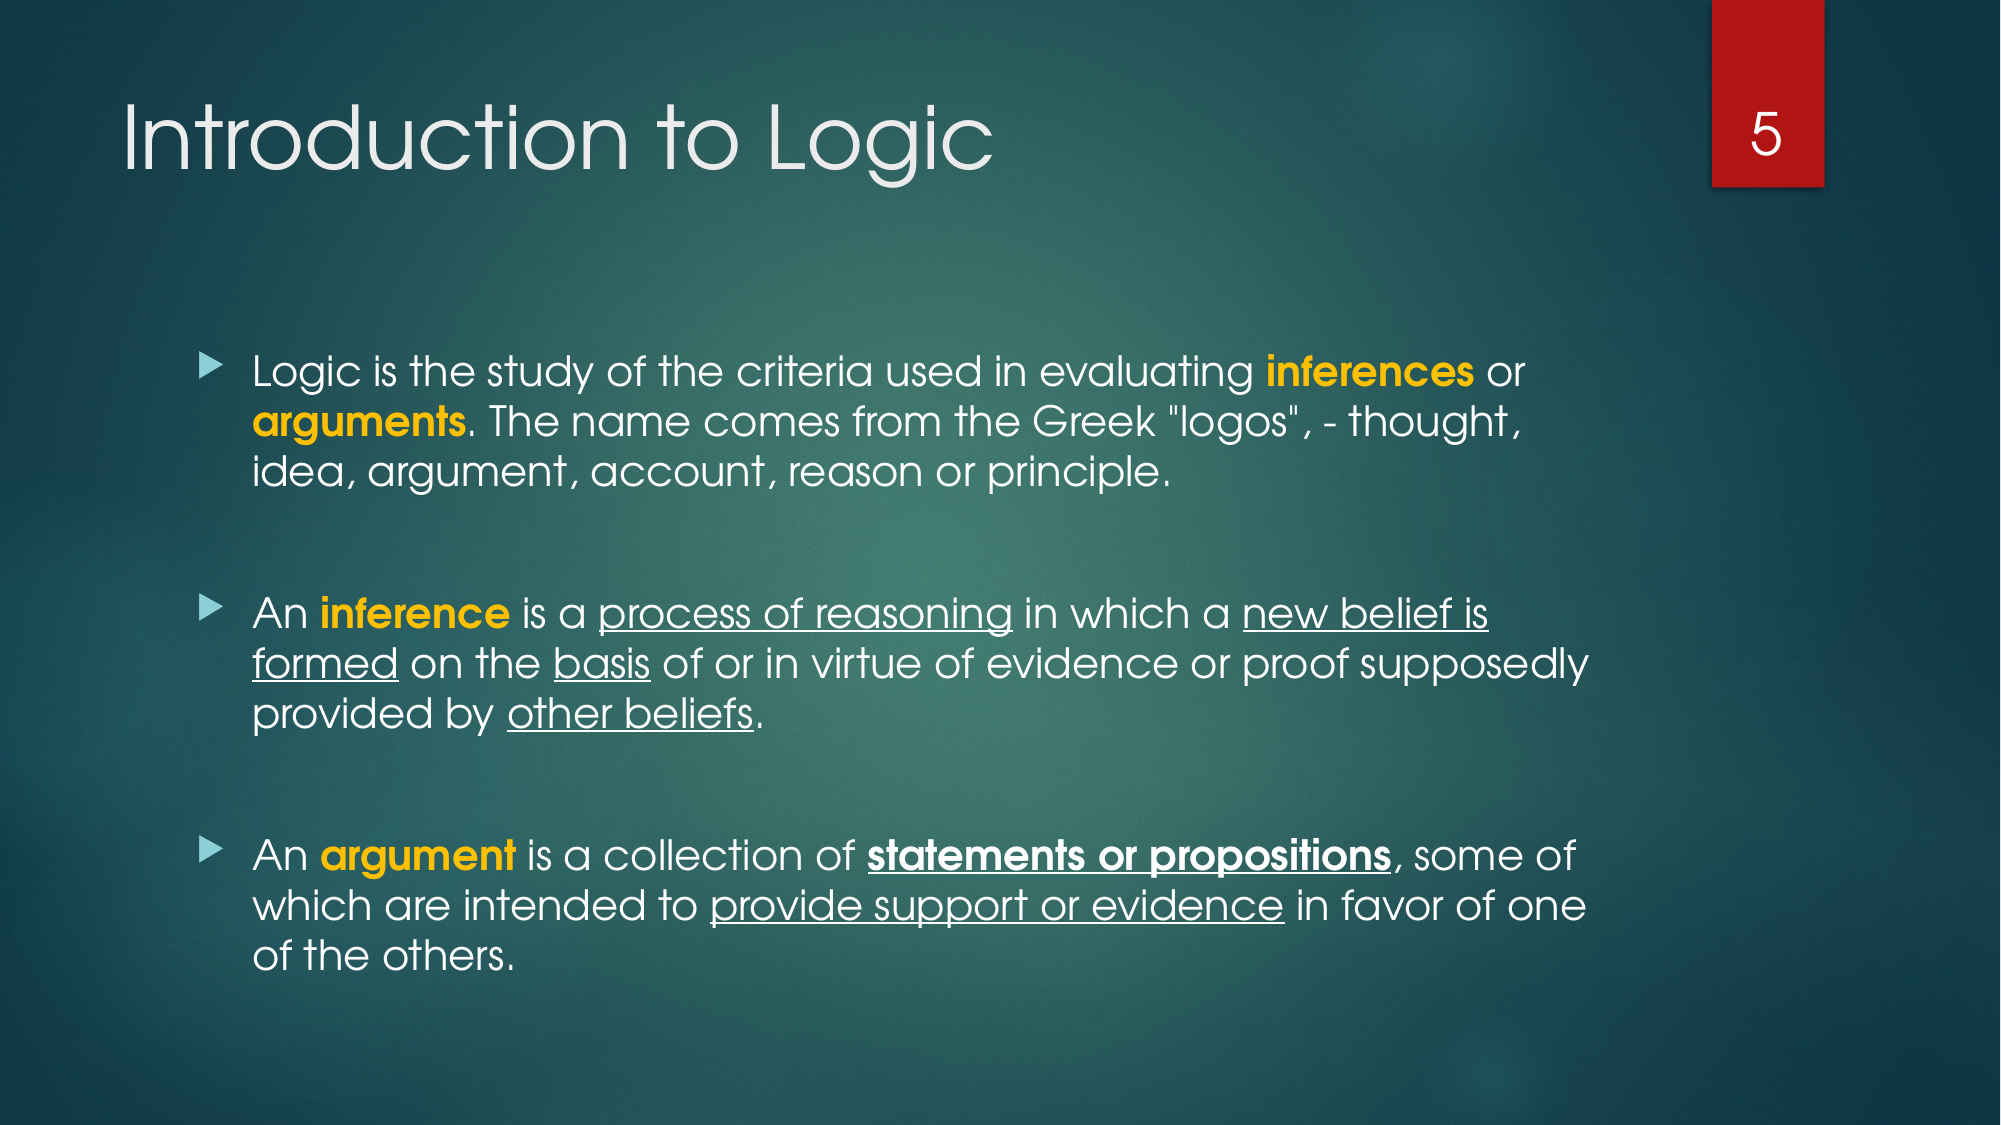

5
# Introduction to Logic
Logic is the study of the criteria used in evaluating inferences or arguments. The name comes from the Greek "logos", - thought, idea, argument, account, reason or principle.

An inference is a process of reasoning in which a new belief is formed on the basis of or in virtue of evidence or proof supposedly provided by other beliefs.

An argument is a collection of statements or propositions, some of which are intended to provide support or evidence in favor of one of the others.